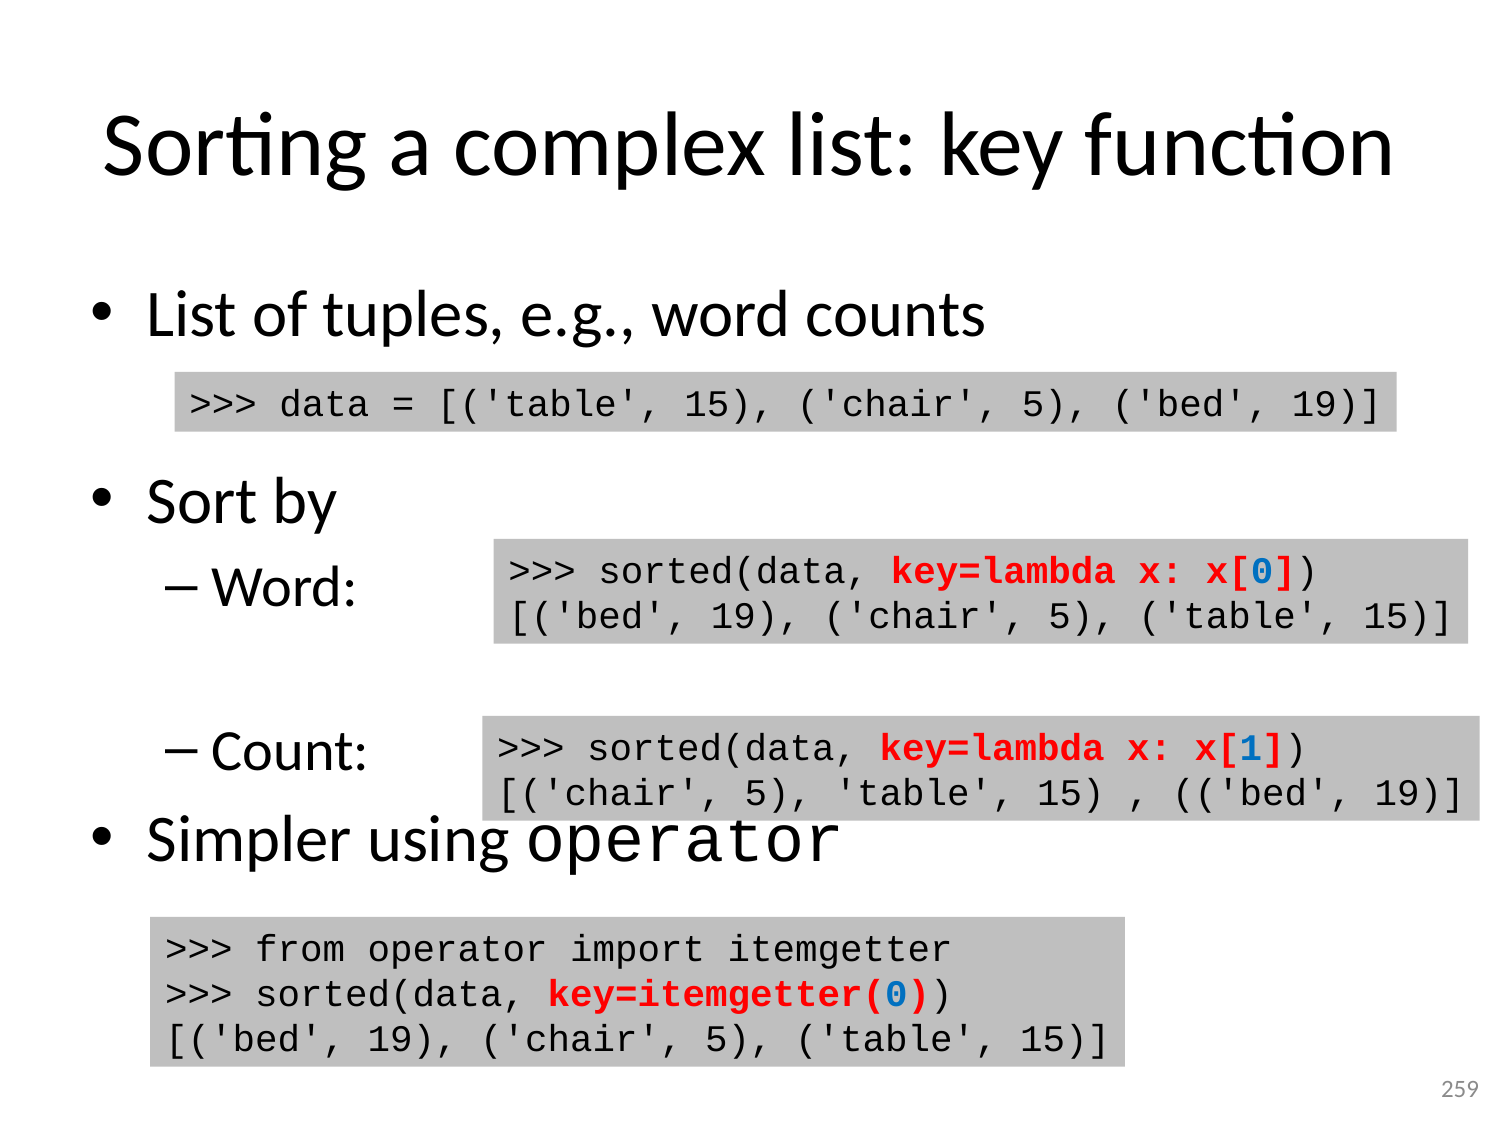

# Sorting a complex list: key function
List of tuples, e.g., word counts

Sort by
Word:

Count:
Simpler using operator
>>> data = [('table', 15), ('chair', 5), ('bed', 19)]
>>> sorted(data, key=lambda x: x[0])
[('bed', 19), ('chair', 5), ('table', 15)]
>>> sorted(data, key=lambda x: x[1])
[('chair', 5), 'table', 15) , (('bed', 19)]
>>> from operator import itemgetter
>>> sorted(data, key=itemgetter(0))
[('bed', 19), ('chair', 5), ('table', 15)]
259